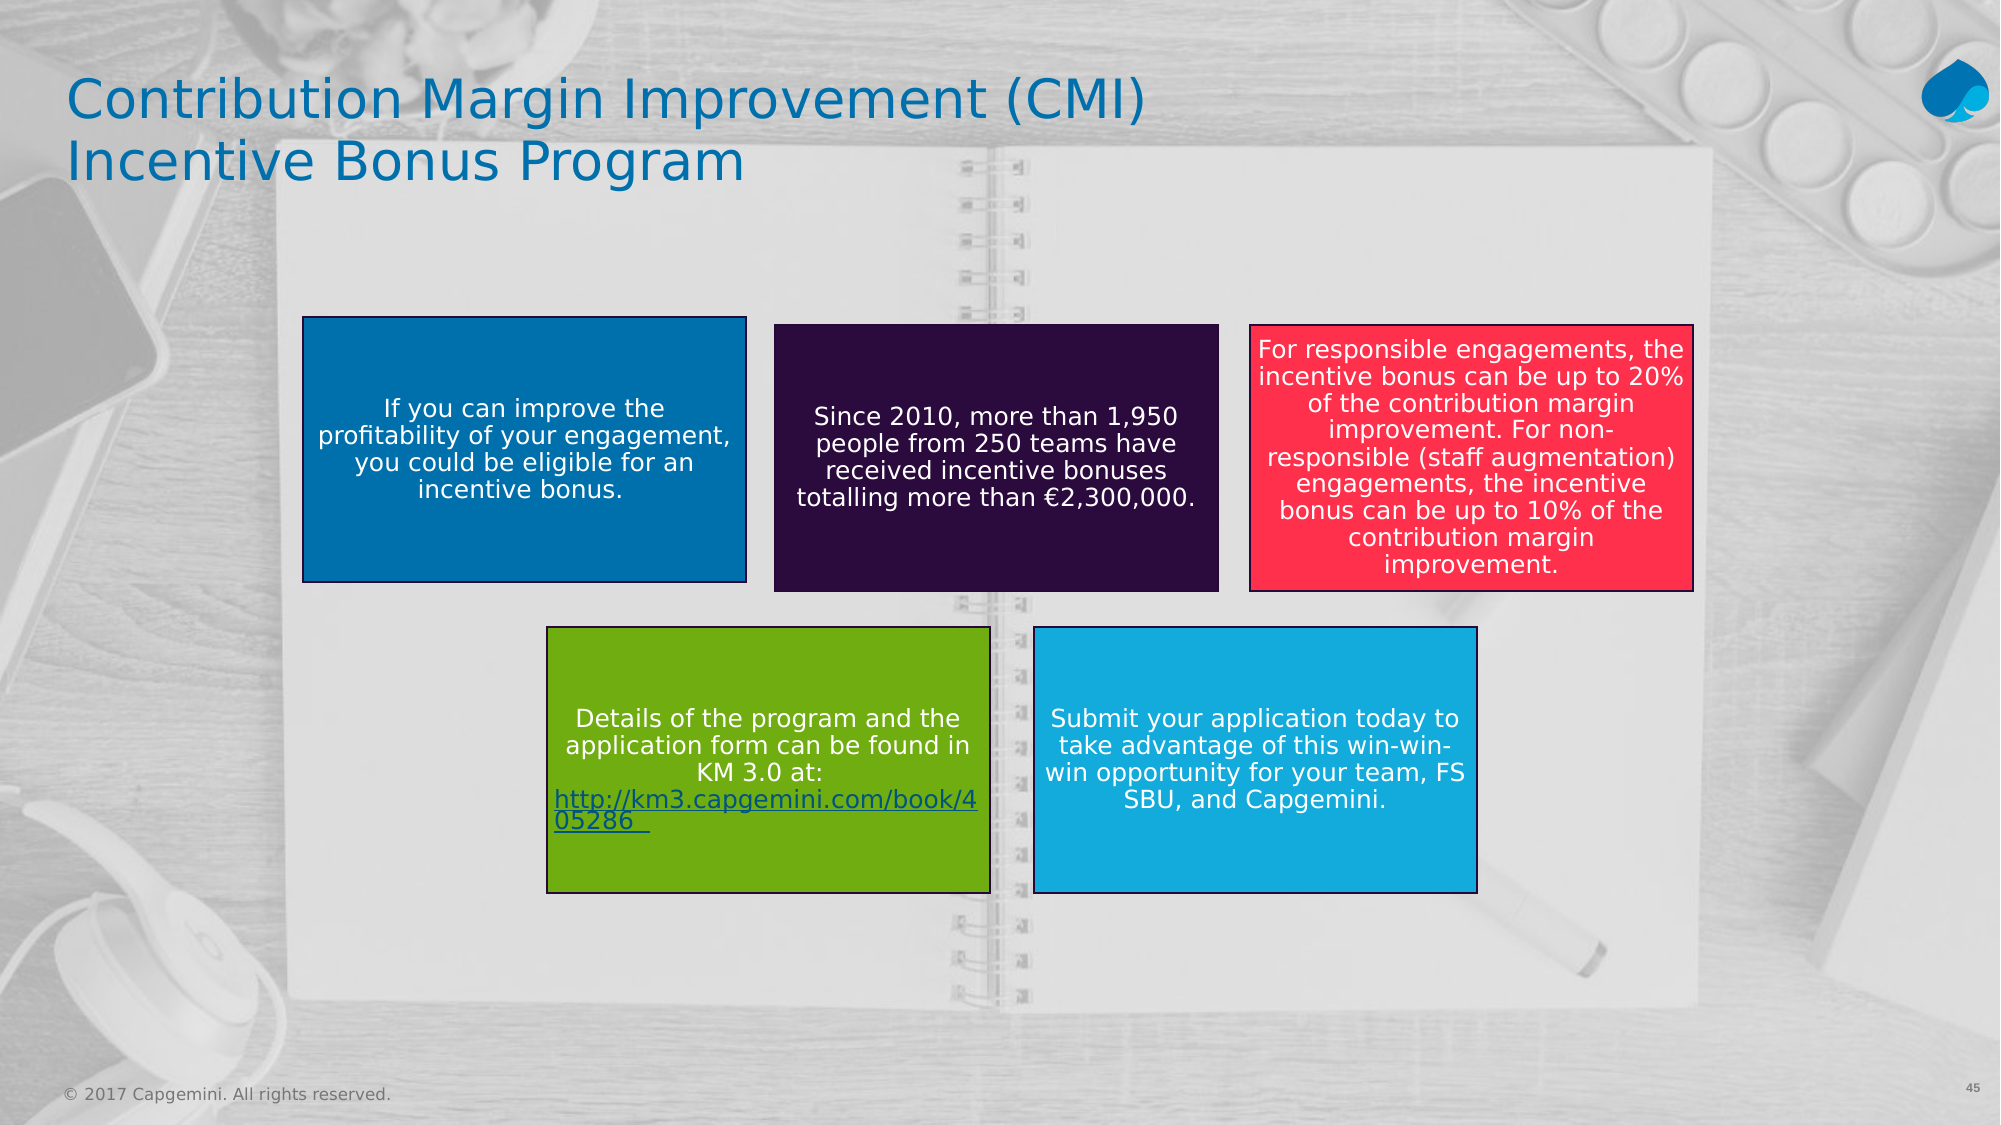

# Contribution Margin Improvement (CMI) Incentive Bonus Program
If you can improve the profitability of your engagement, you could be eligible for an incentive bonus.
Since 2010, more than 1,950 people from 250 teams have received incentive bonuses totalling more than €2,300,000.
For responsible engagements, the incentive bonus can be up to 20% of the contribution margin improvement. For non-responsible (staff augmentation) engagements, the incentive bonus can be up to 10% of the contribution margin improvement.
Details of the program and the application form can be found in KM 3.0 at:  http://km3.capgemini.com/book/405286
Submit your application today to take advantage of this win-win-win opportunity for your team, FS SBU, and Capgemini.